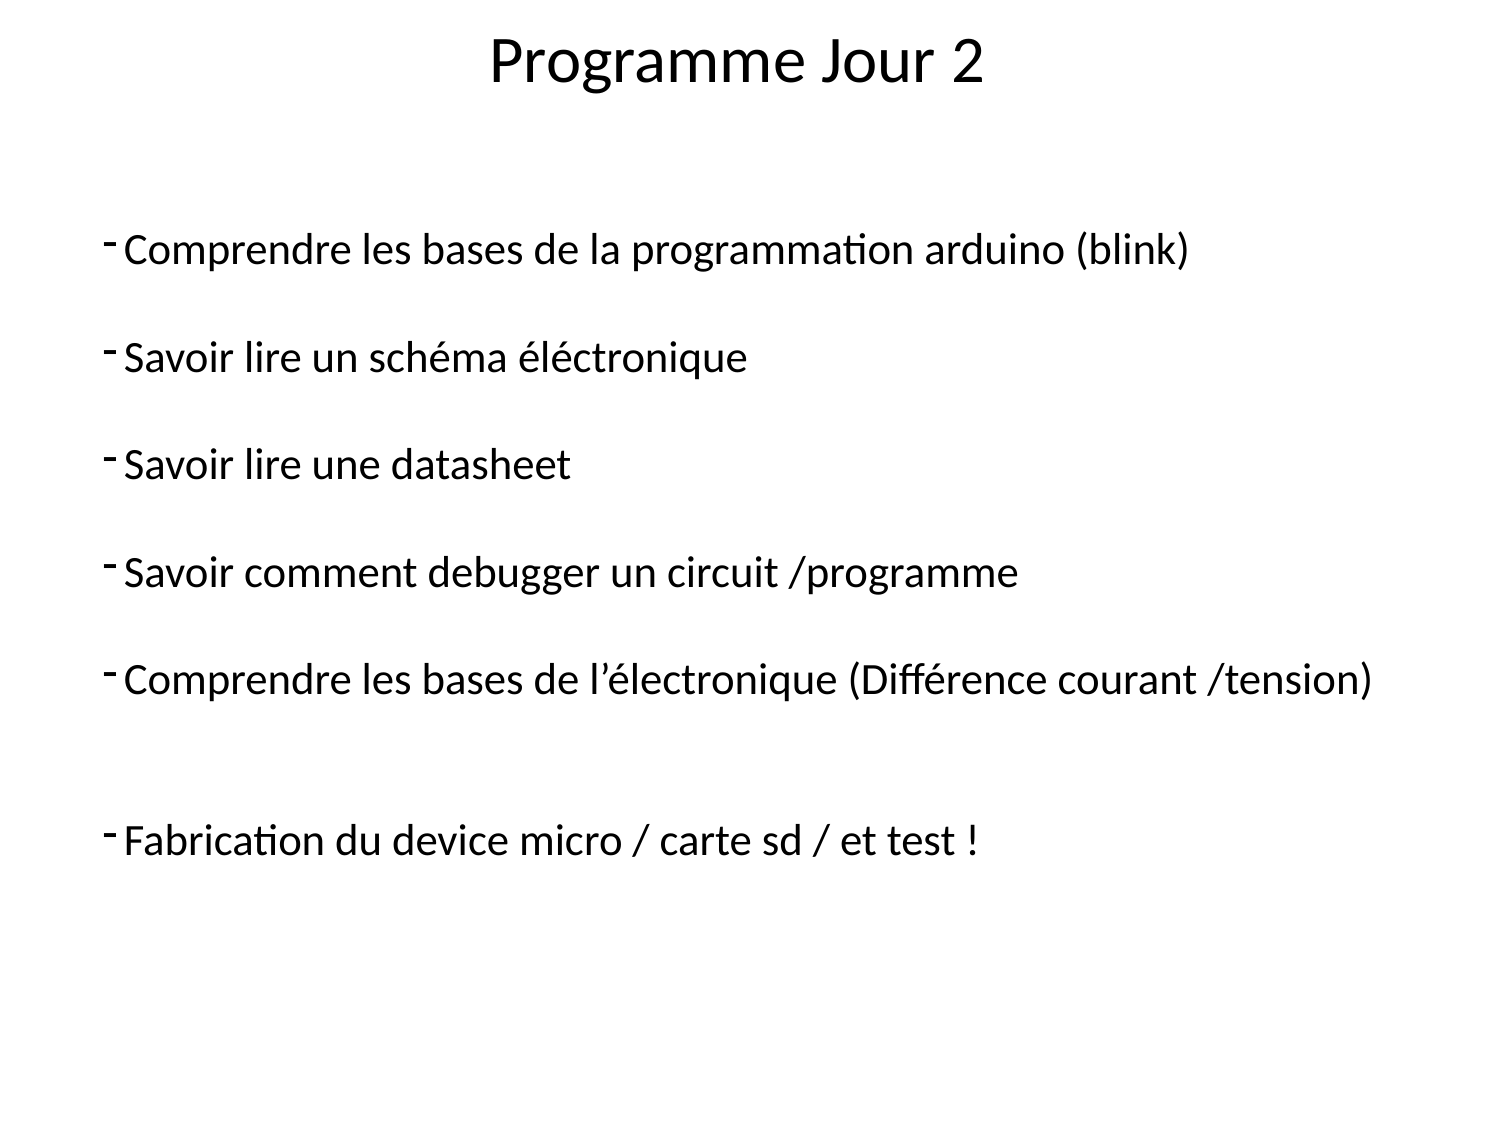

# Programme Jour 2
 Comprendre les bases de la programmation arduino (blink)

 Savoir lire un schéma éléctronique

 Savoir lire une datasheet

 Savoir comment debugger un circuit /programme

 Comprendre les bases de l’électronique (Différence courant /tension)

 Fabrication du device micro / carte sd / et test !